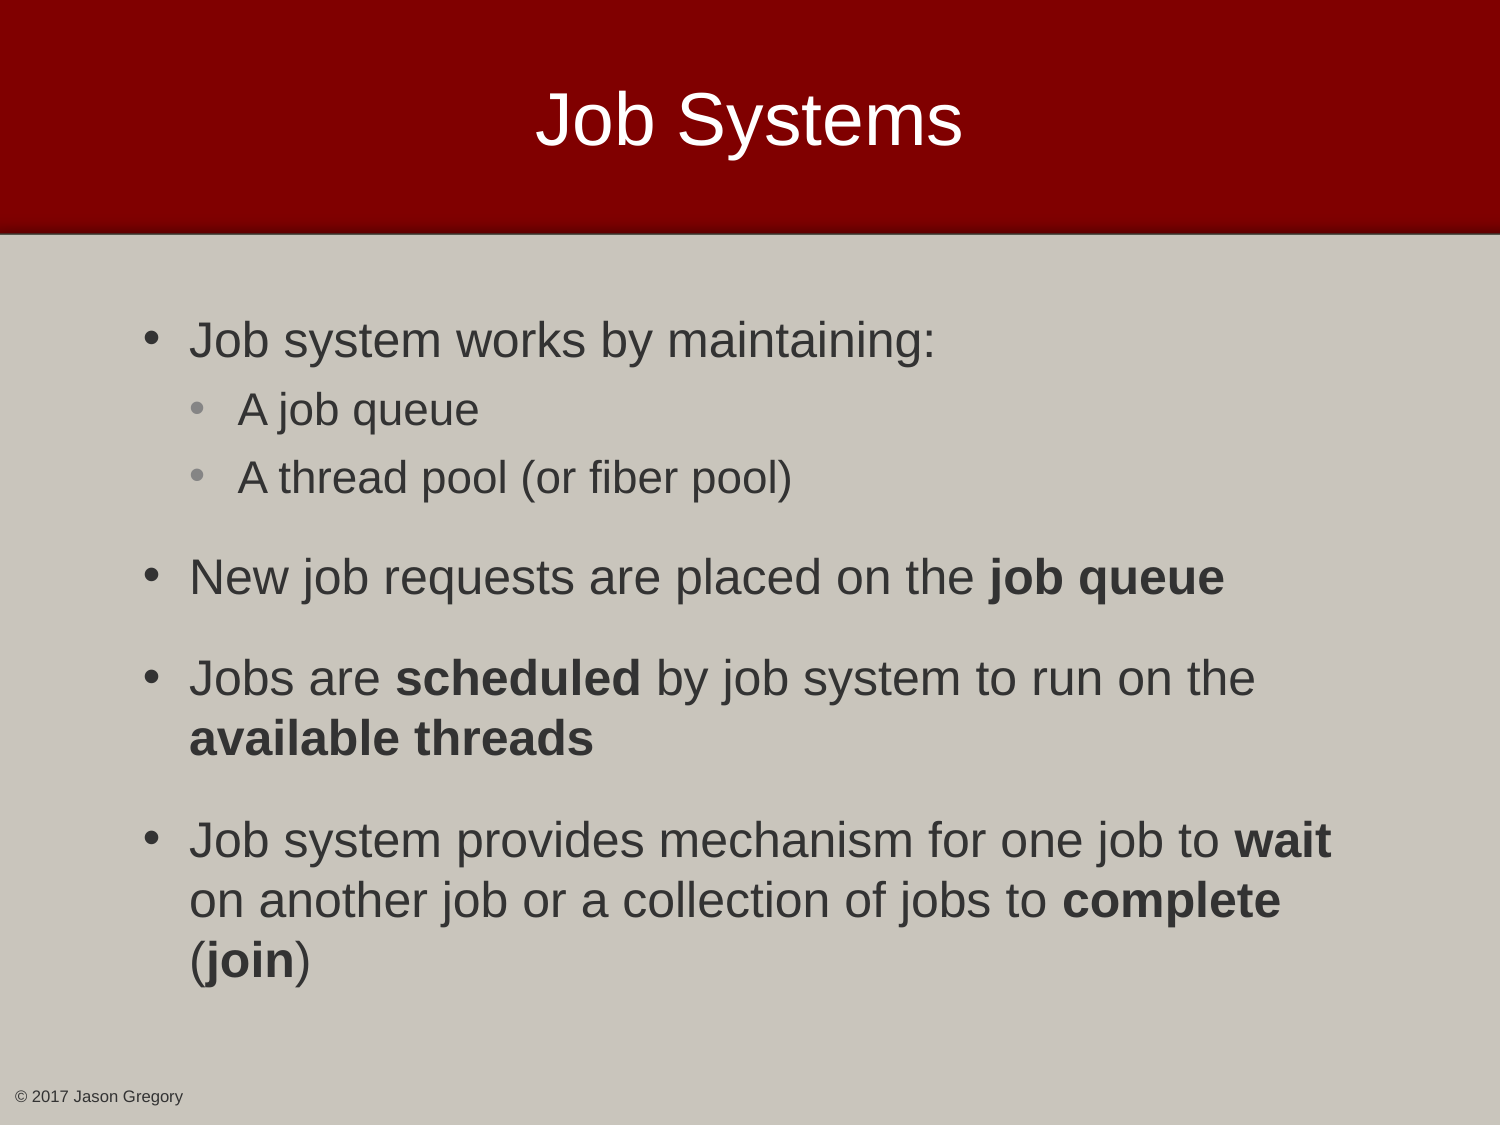

# Job Systems
Job system works by maintaining:
A job queue
A thread pool (or fiber pool)
New job requests are placed on the job queue
Jobs are scheduled by job system to run on the available threads
Job system provides mechanism for one job to wait on another job or a collection of jobs to complete (join)
© 2017 Jason Gregory